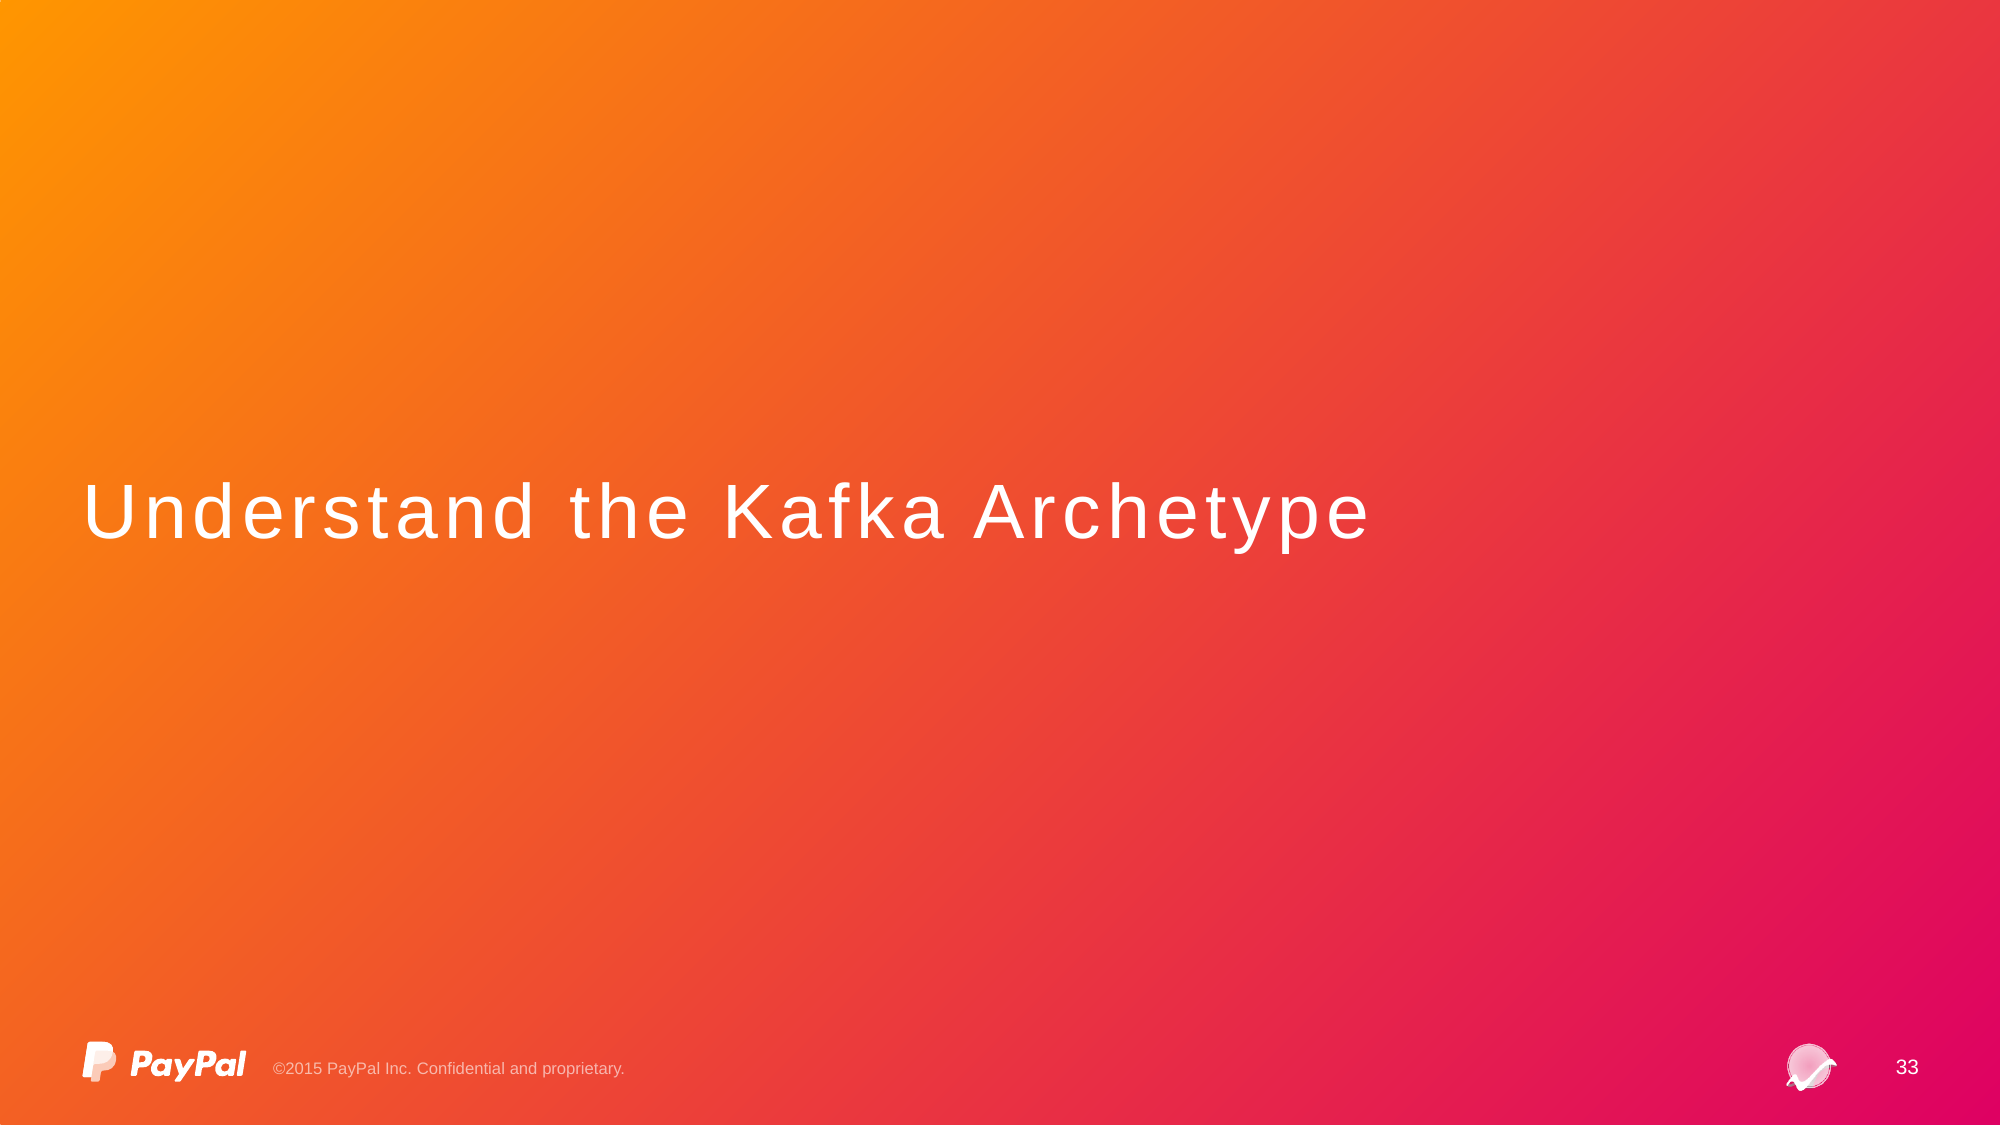

# Understand the Kafka Archetype

©2015 PayPal Inc. Confidential and proprietary.
33